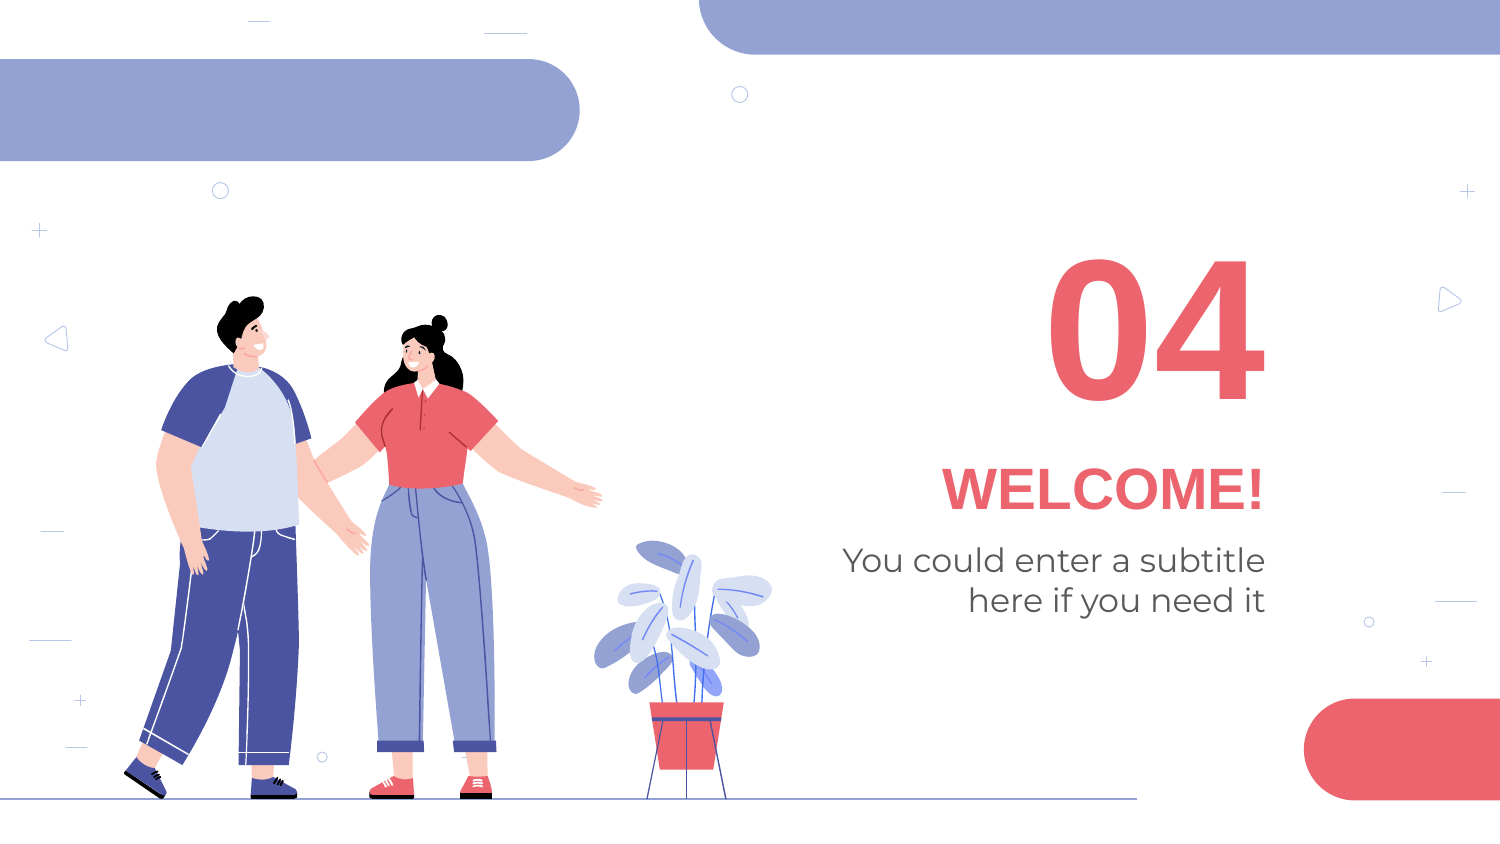

04

# WELCOME!
You could enter a subtitle here if you need it